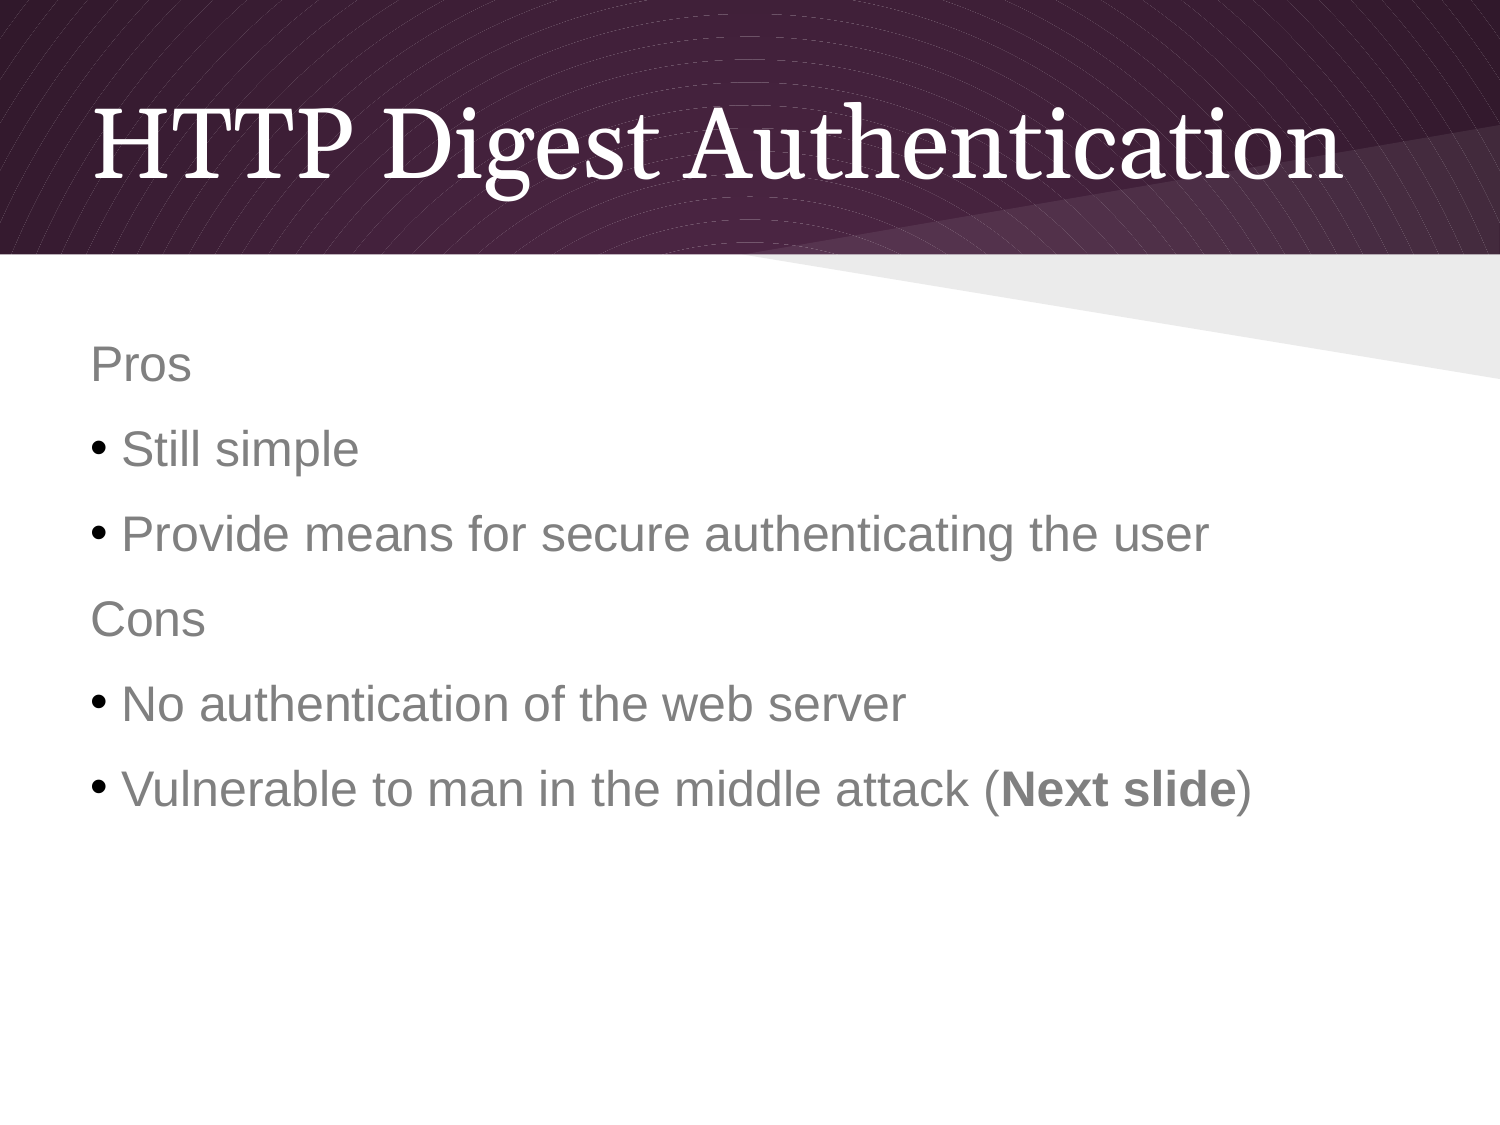

# HTTP Digest Authentication
Pros
 Still simple
 Provide means for secure authenticating the user
Cons
 No authentication of the web server
 Vulnerable to man in the middle attack (Next slide)